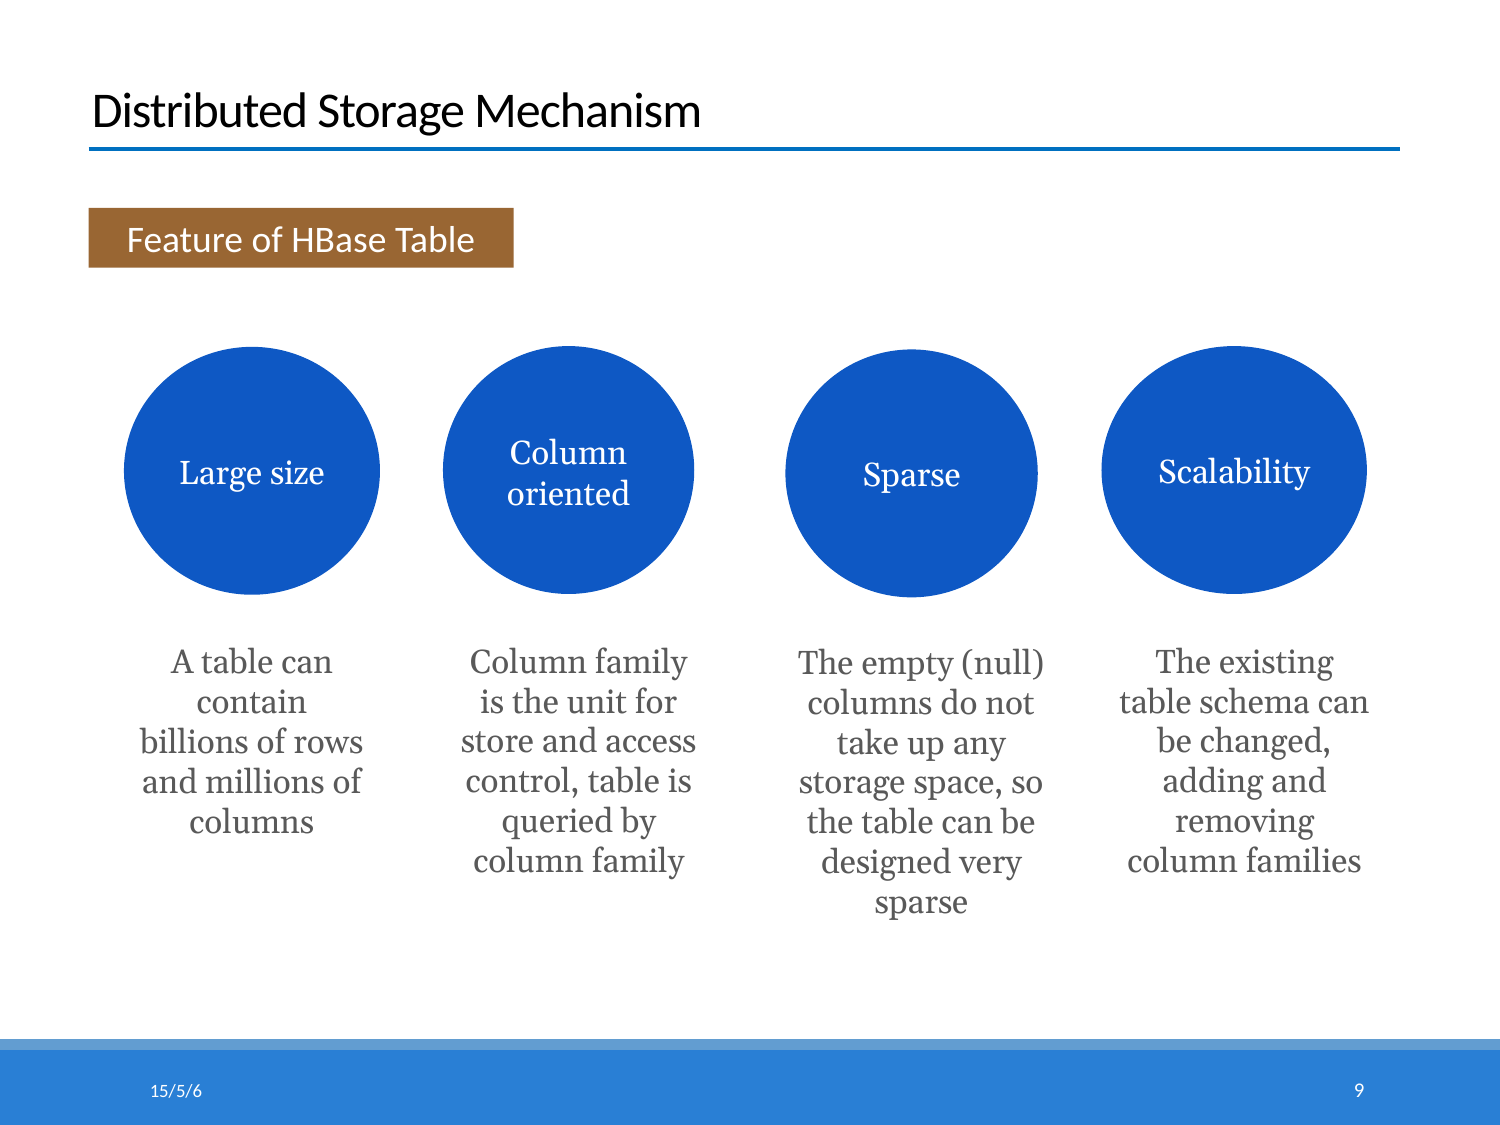

# Distributed Storage Mechanism
Feature of HBase Table
Column oriented
Scalability
Large size
Sparse
Column family is the unit for store and access control, table is queried by column family
The existing table schema can be changed, adding and removing column families
A table can contain billions of rows and millions of columns
The empty (null) columns do not take up any storage space, so the table can be designed very sparse
15/5/6
9